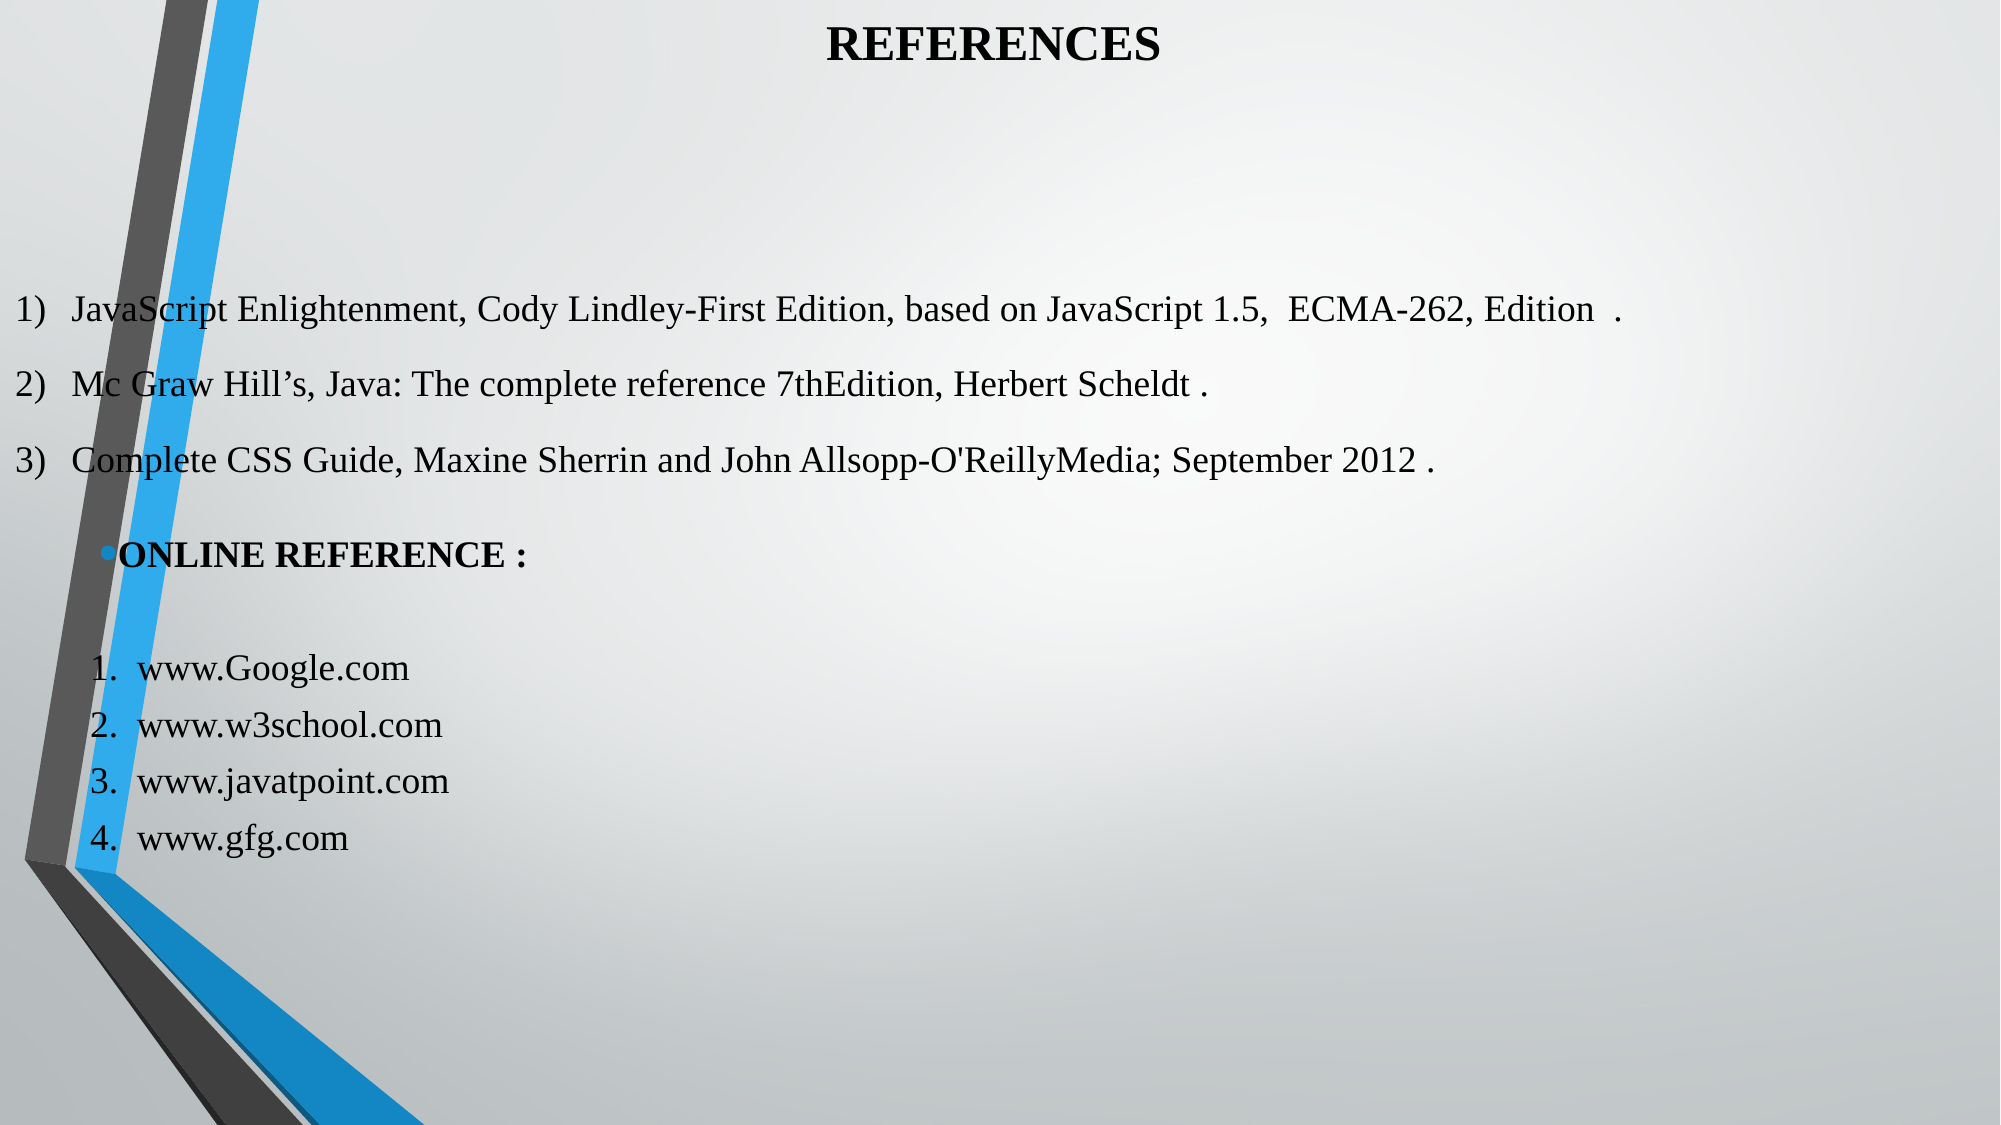

# REFERENCES
JavaScript Enlightenment, Cody Lindley-First Edition, based on JavaScript 1.5,  ECMA-262, Edition  .
Mc Graw Hill’s, Java: The complete reference 7thEdition, Herbert Scheldt .
Complete CSS Guide, Maxine Sherrin and John Allsopp-O'ReillyMedia; September 2012 .

ONLINE REFERENCE :

www.Google.com
www.w3school.com
www.javatpoint.com
www.gfg.com